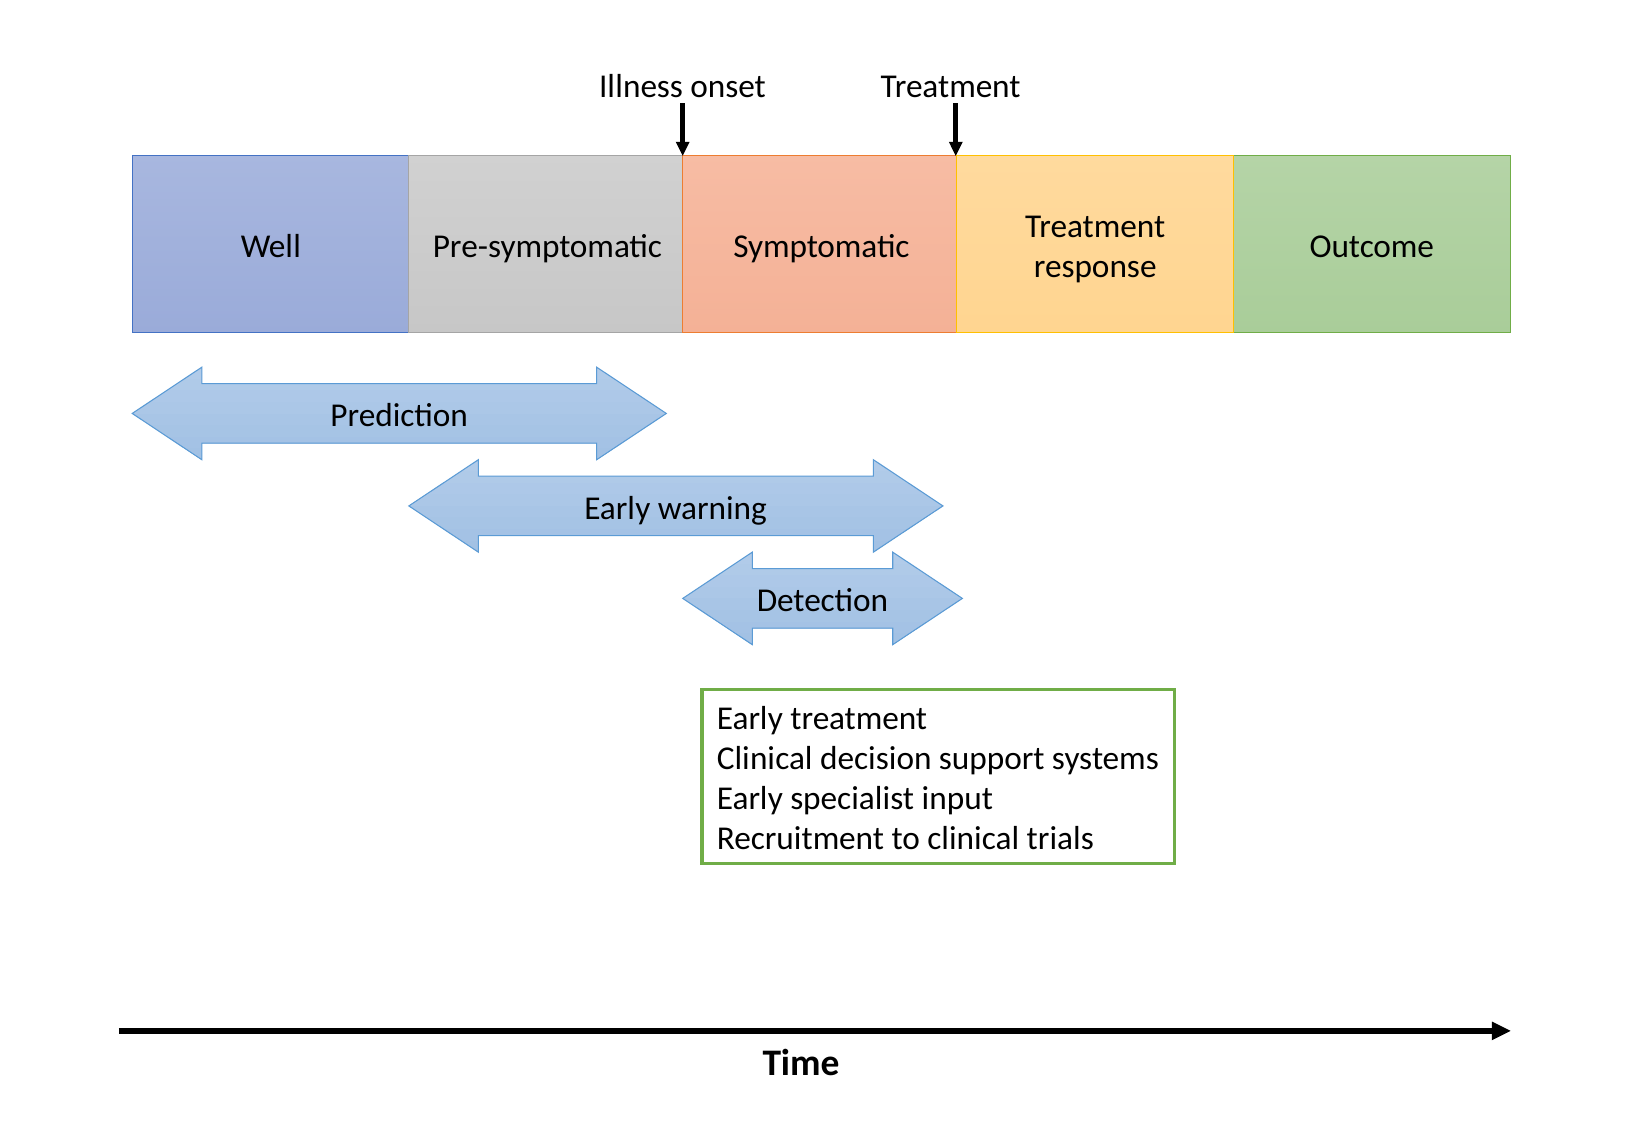

Treatment
Illness onset
Treatment response
Outcome
Pre-symptomatic
Symptomatic
Well
Prediction
Early warning
Detection
Early treatment
Clinical decision support systems
Early specialist input
Recruitment to clinical trials
Time